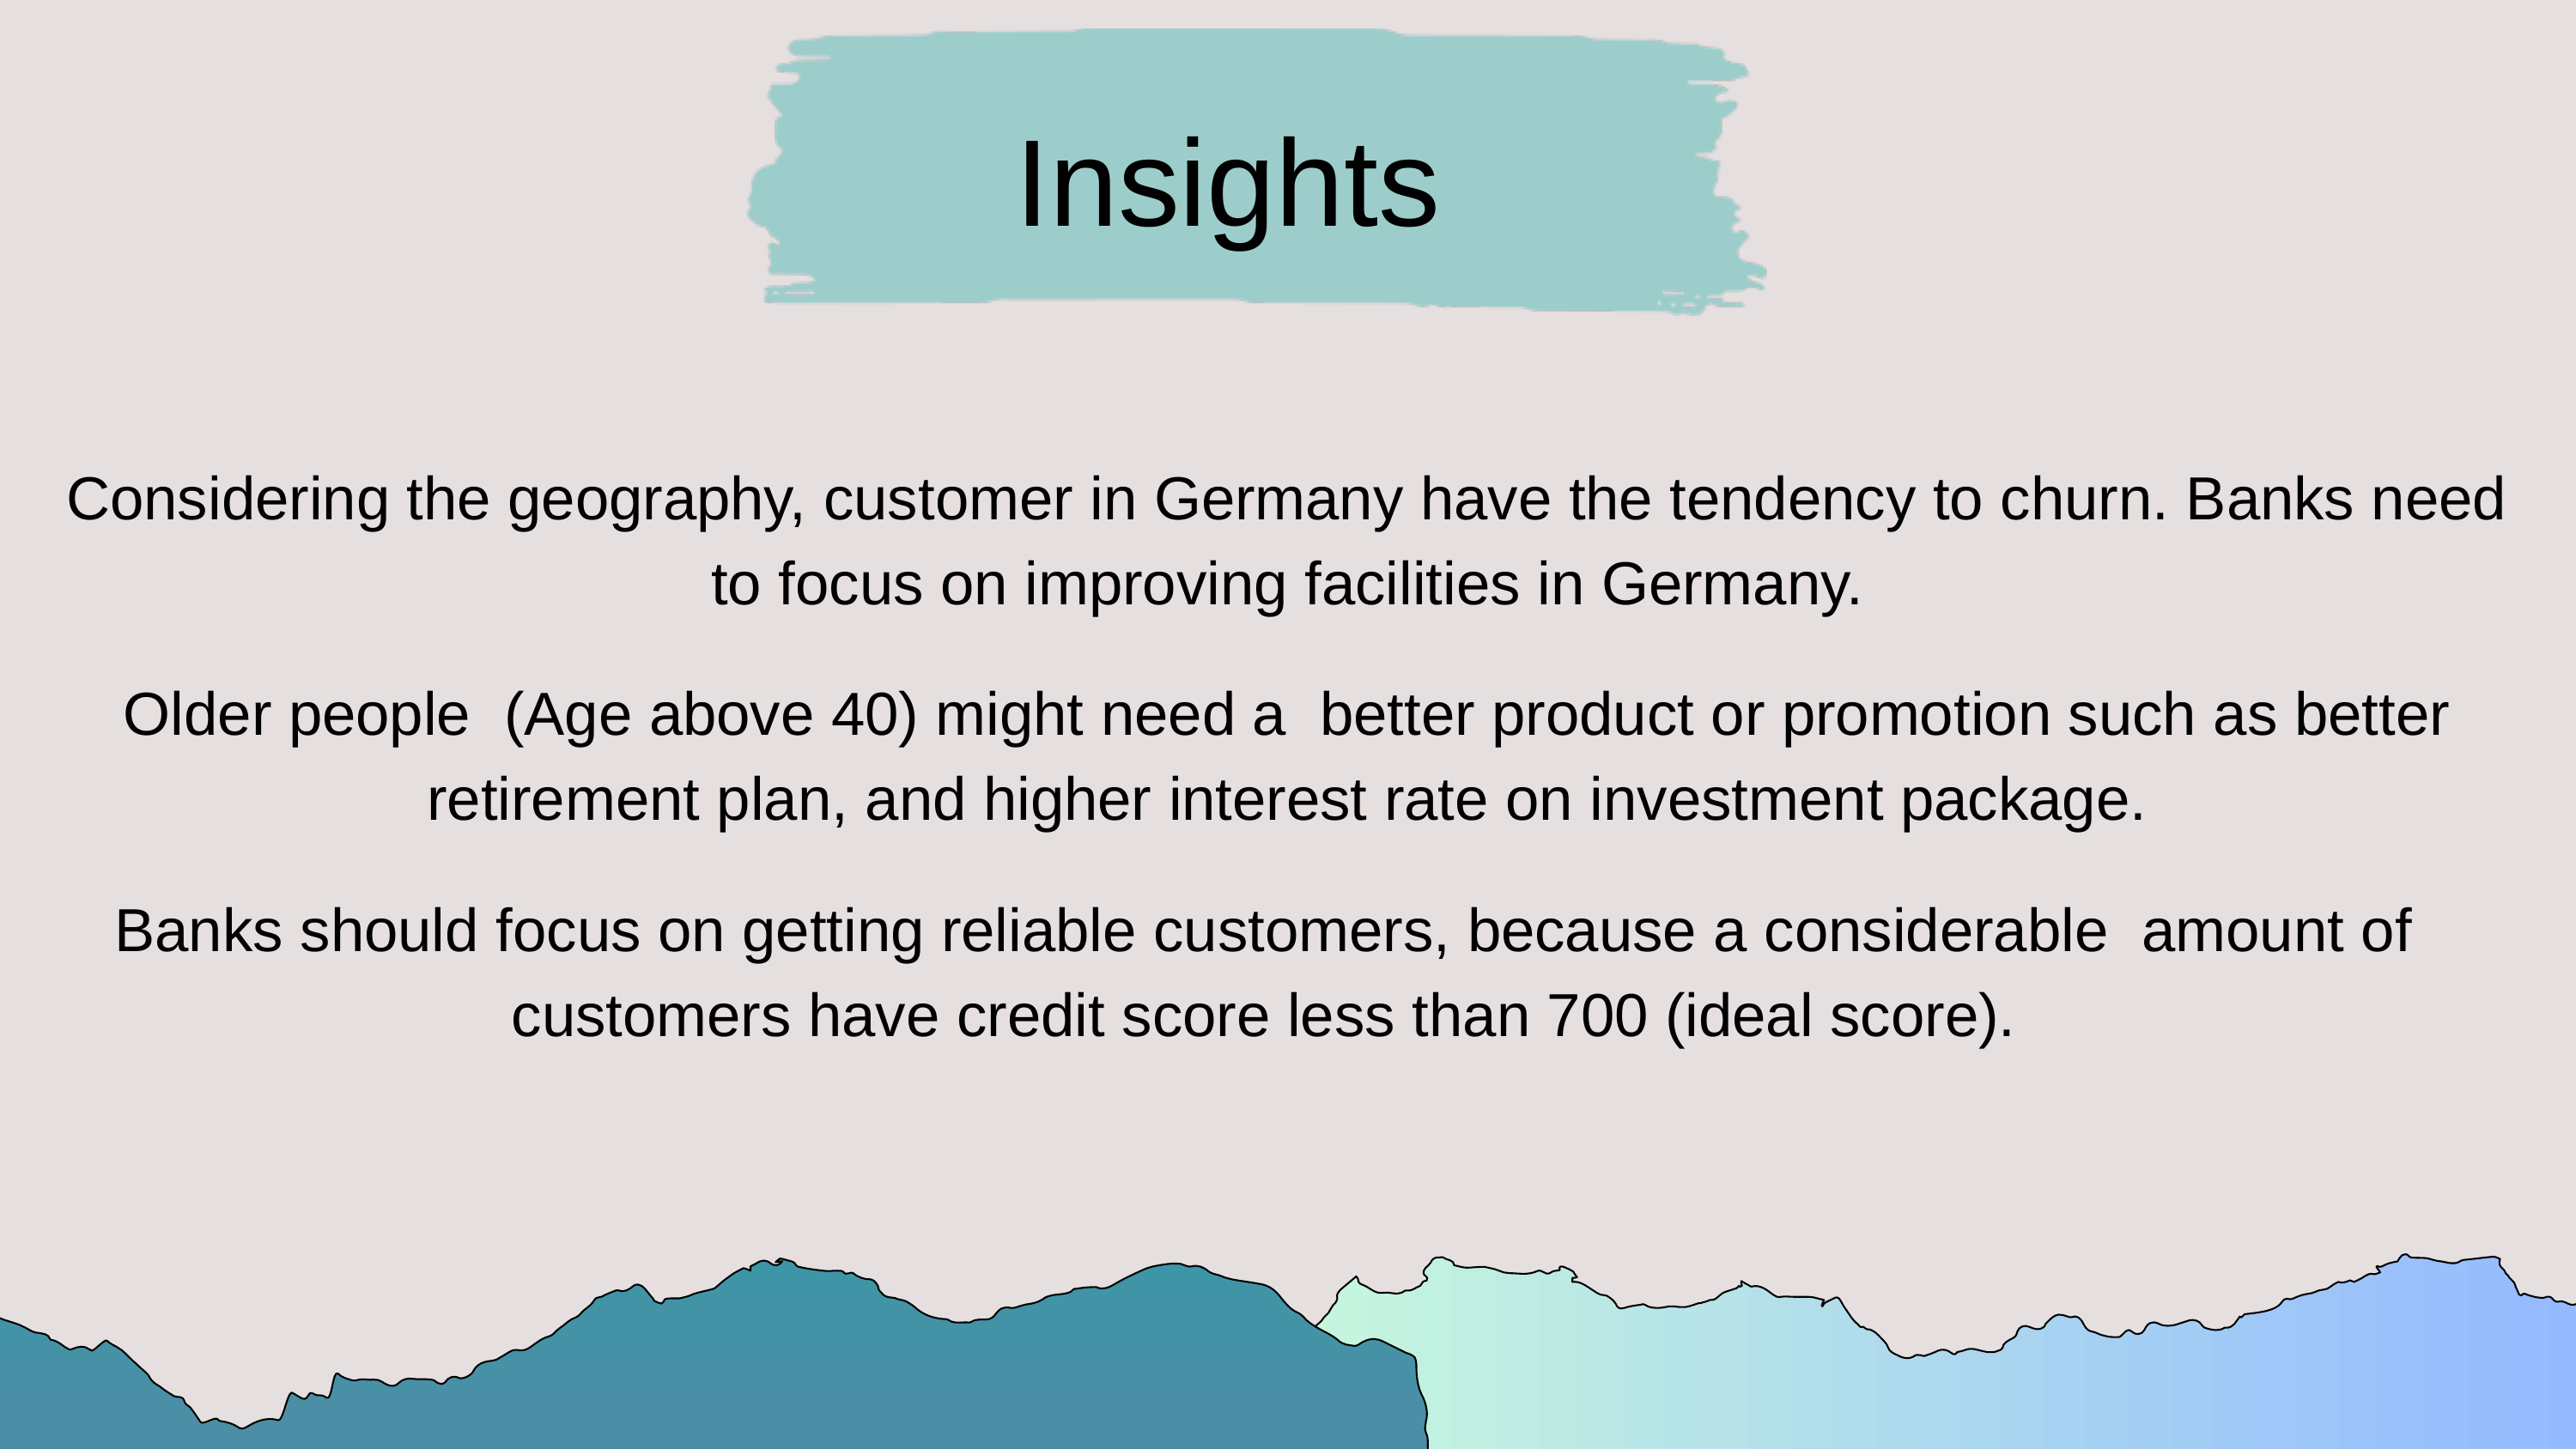

Insights
Considering the geography, customer in Germany have the tendency to churn. Banks need to focus on improving facilities in Germany.
Older people  (Age above 40) might need a  better product or promotion such as better retirement plan, and higher interest rate on investment package.
Banks should focus on getting reliable customers, because a considerable  amount of customers have credit score less than 700 (ideal score).